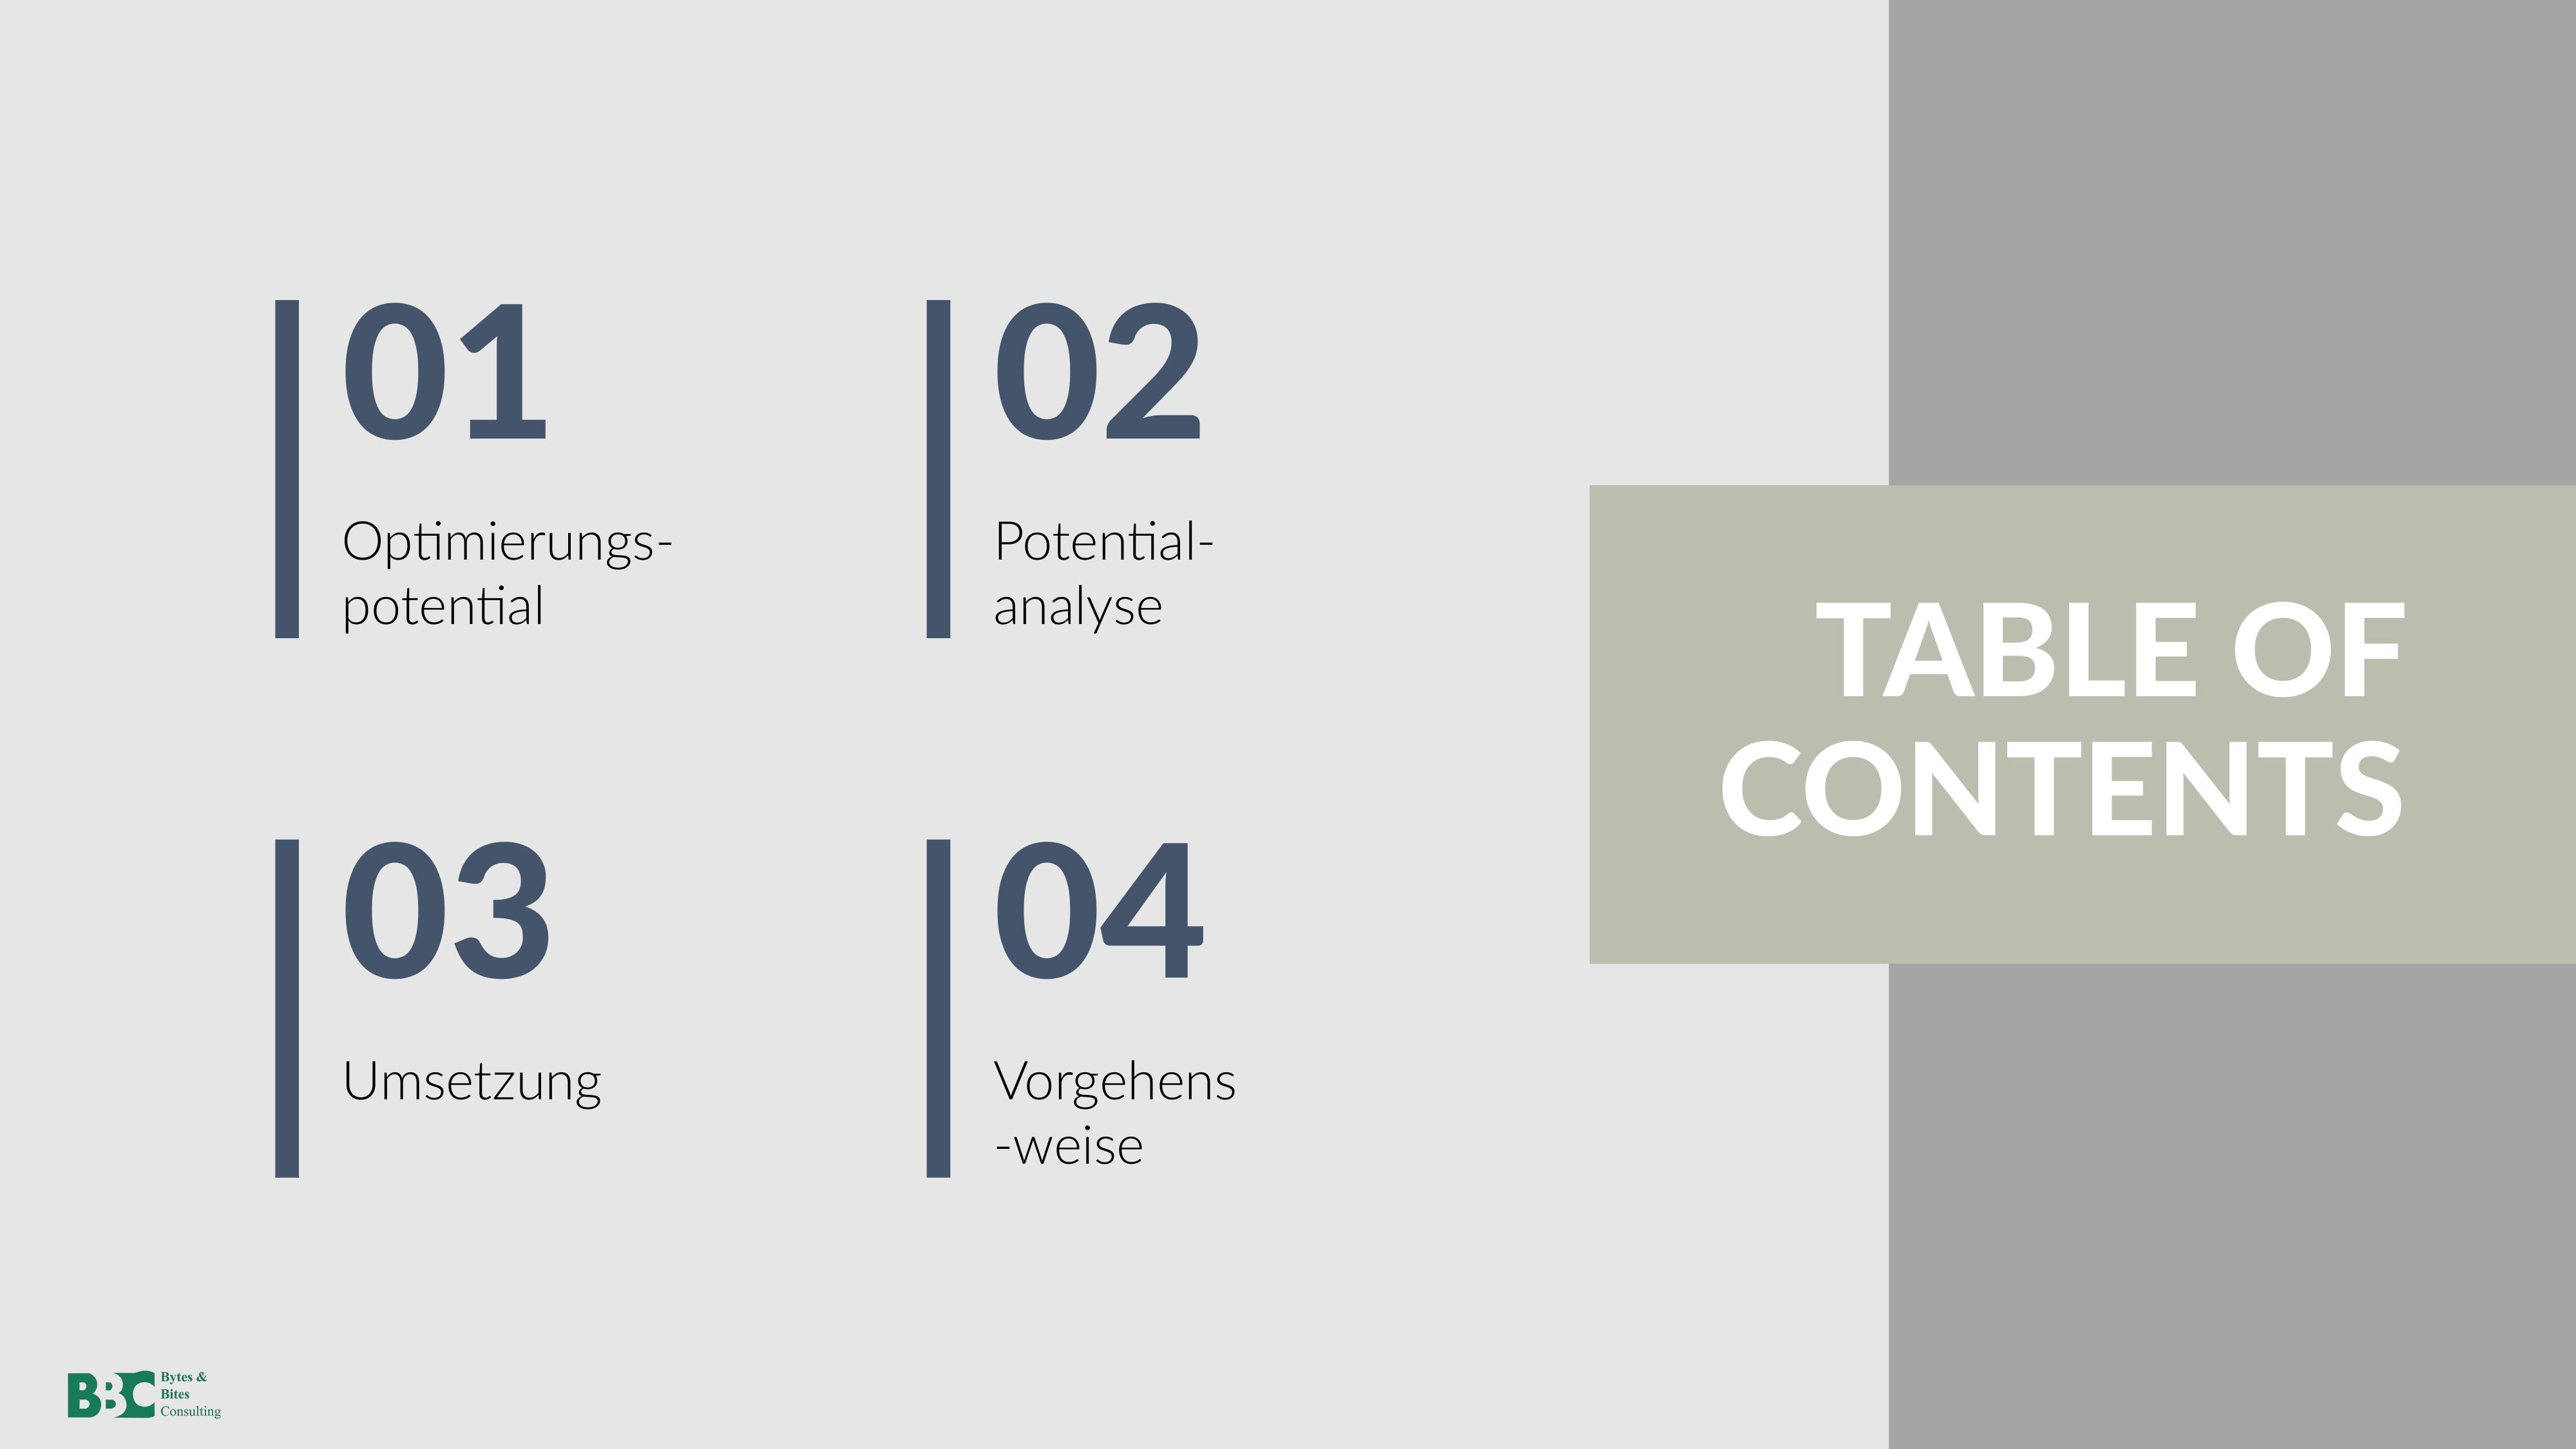

01
02

Optimierungs-
potential
Potential-
analyse
TABLE OF CONTENTS
03
04

Umsetzung
Vorgehens-weise